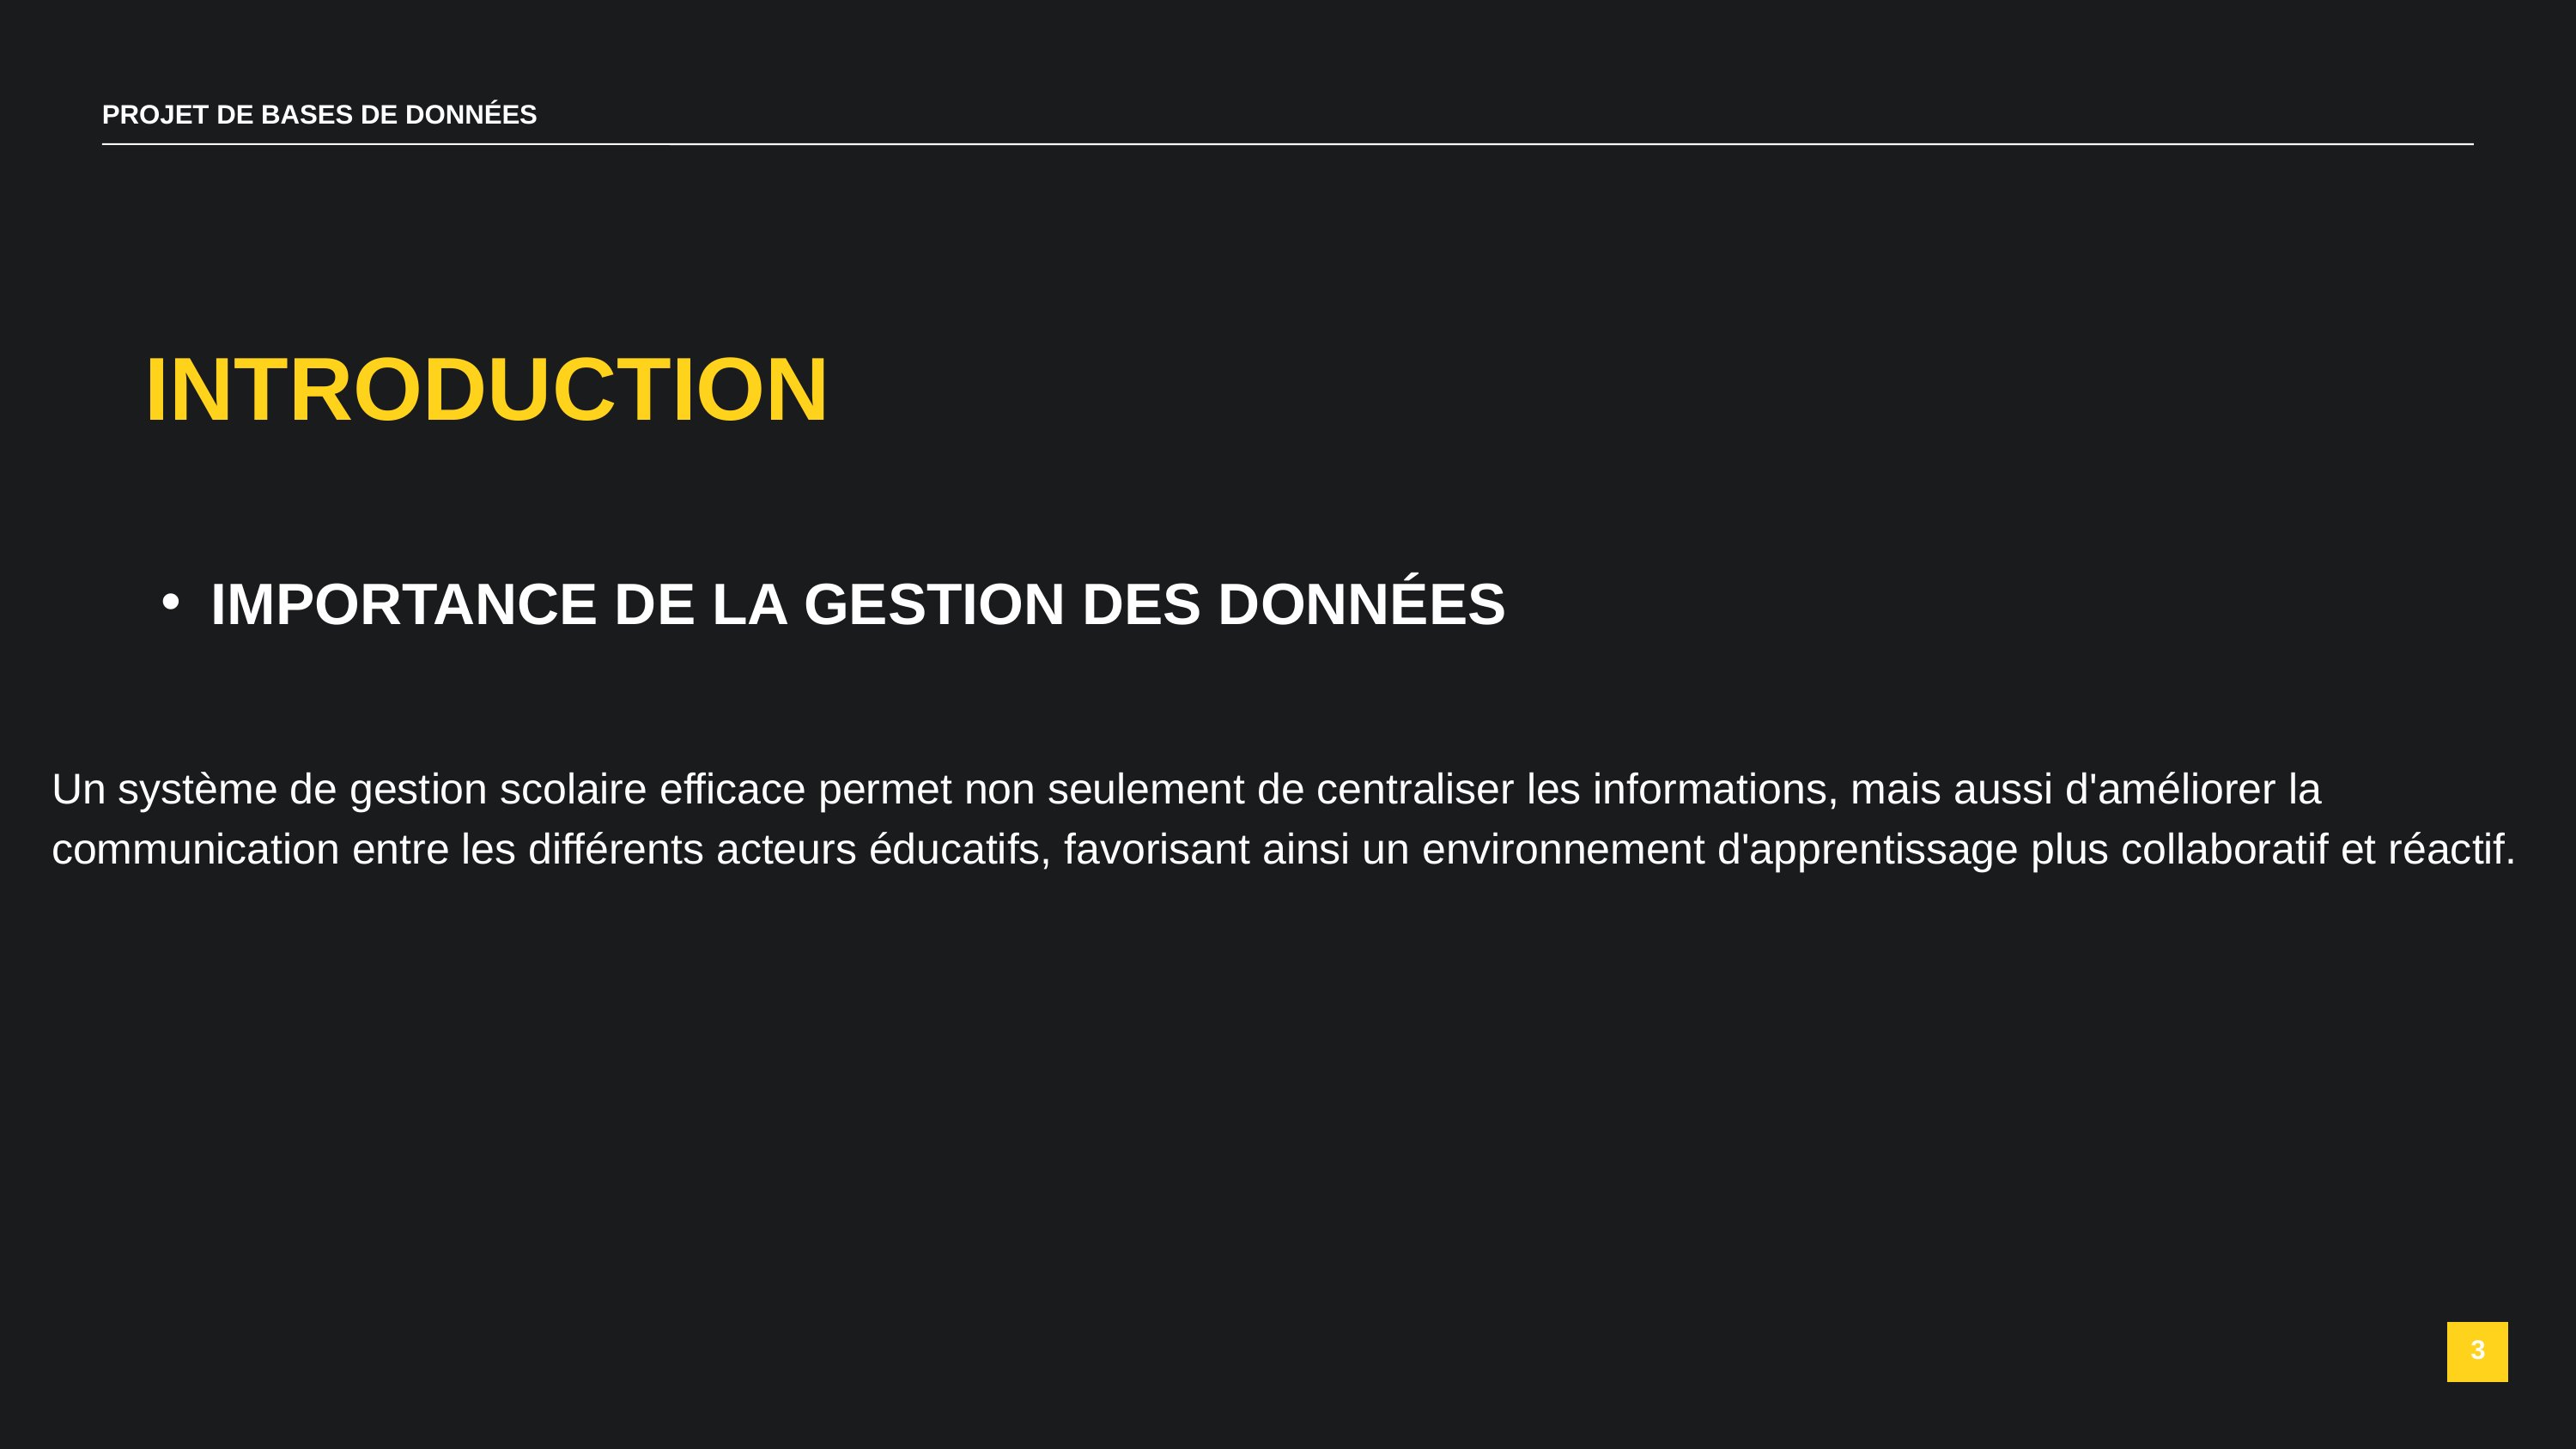

PROJET DE BASES DE DONNÉES

INTRODUCTION
IMPORTANCE DE LA GESTION DES DONNÉES

Un système de gestion scolaire efficace permet non seulement de centraliser les informations, mais aussi d'améliorer la communication entre les différents acteurs éducatifs, favorisant ainsi un environnement d'apprentissage plus collaboratif et réactif.

3